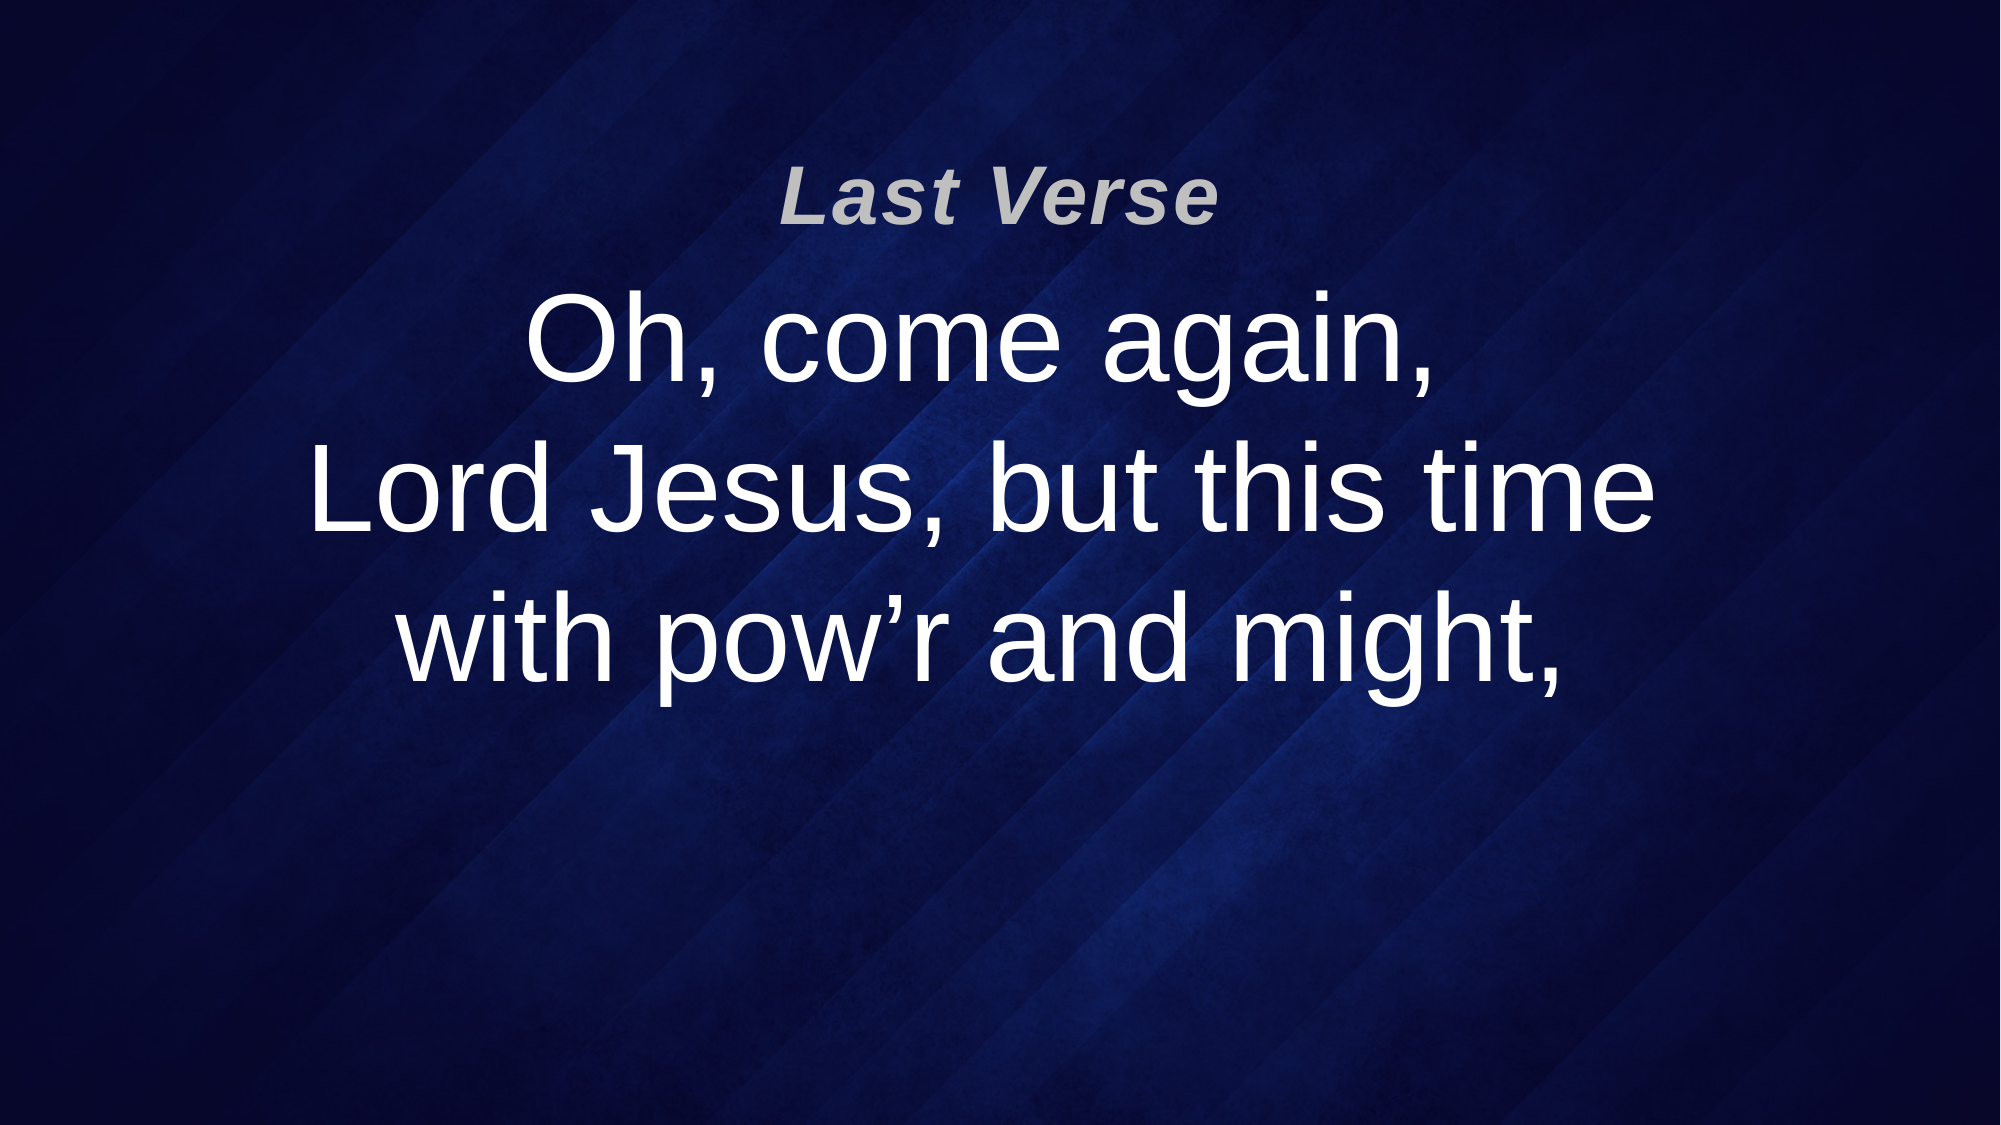

Last Verse
# Oh, come again, Lord Jesus, but this time with pow’r and might,